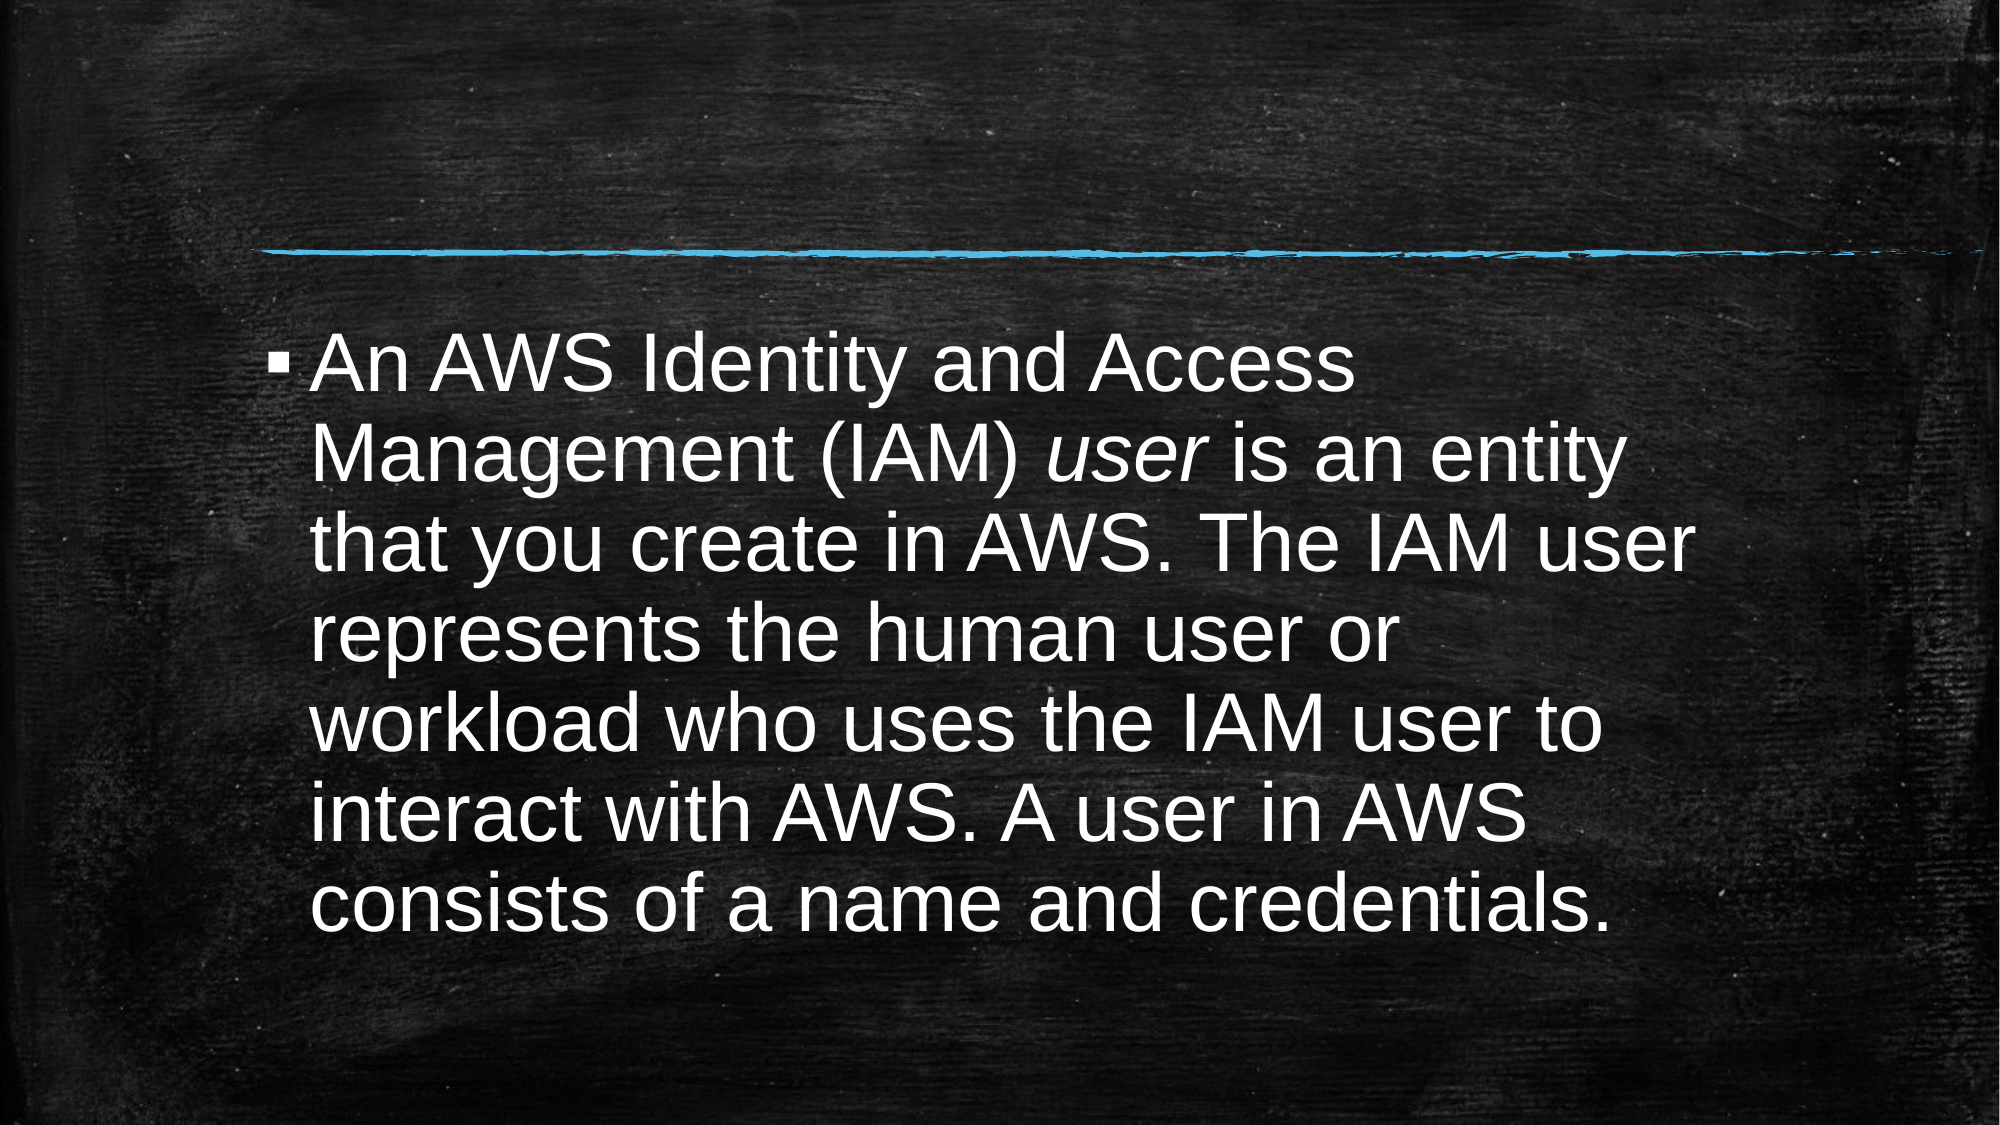

An AWS Identity and Access Management (IAM) user is an entity that you create in AWS. The IAM user represents the human user or workload who uses the IAM user to interact with AWS. A user in AWS consists of a name and credentials.